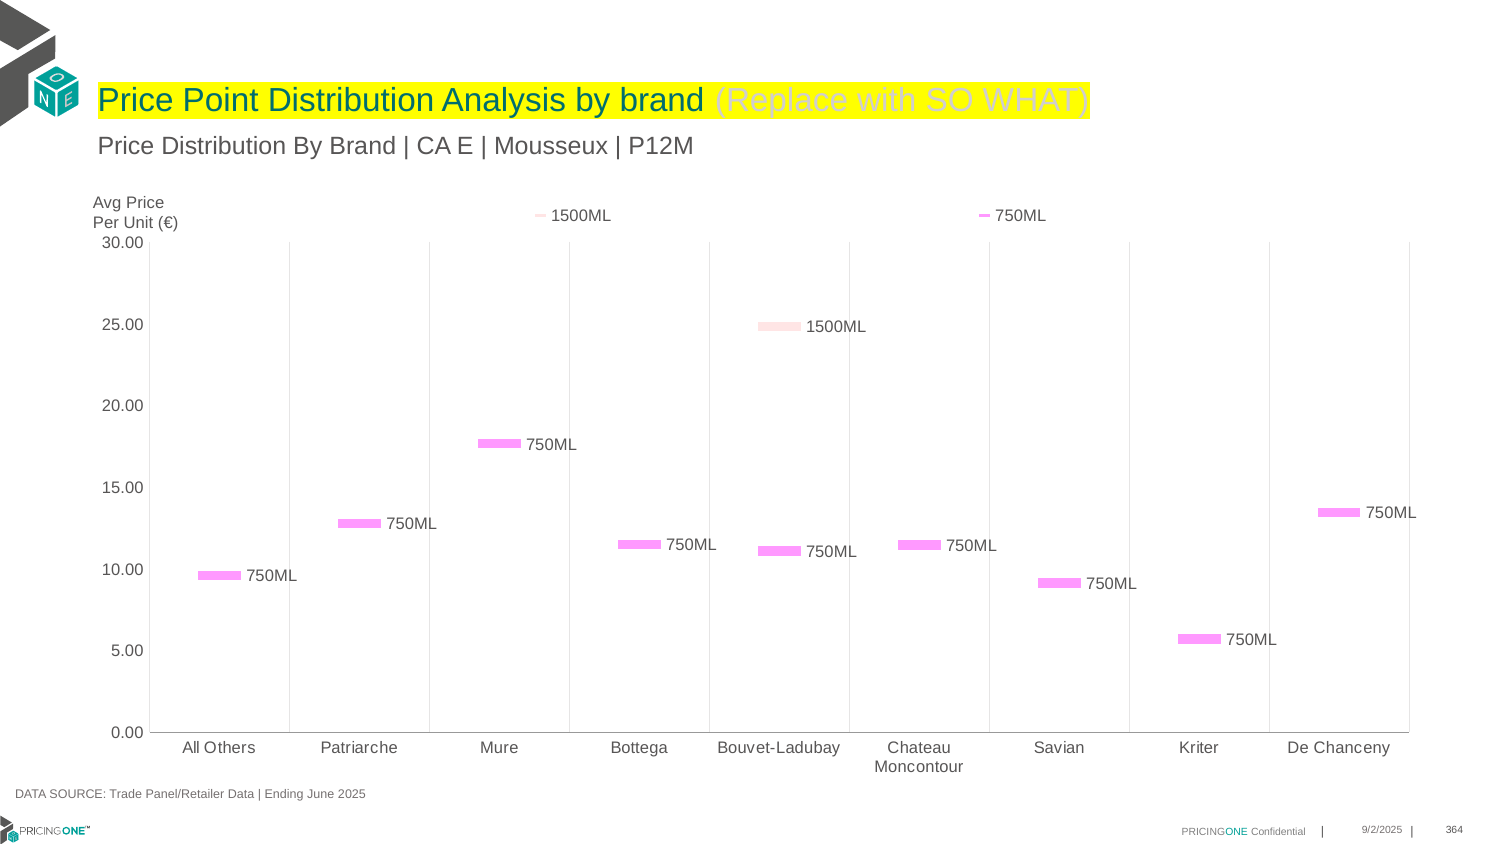

# Price Point Distribution Analysis by brand (Replace with SO WHAT)
Price Distribution By Brand | CA E | Mousseux | P12M

### Chart

| Category | 1500ML | 750ML |
|---|---|---|
| All Others | None | 9.6162 |
| Patriarche | None | 12.7788 |
| Mure | None | 17.6473 |
| Bottega | None | 11.5068 |
| Bouvet-Ladubay | 24.8114 | 11.1003 |
| Chateau Moncontour | None | 11.4517 |
| Savian | None | 9.1301 |
| Kriter | None | 5.7044 |
| De Chanceny | None | 13.4638 |
Avg Price
Per Unit (€)
DATA SOURCE: Trade Panel/Retailer Data | Ending June 2025
9/2/2025
364